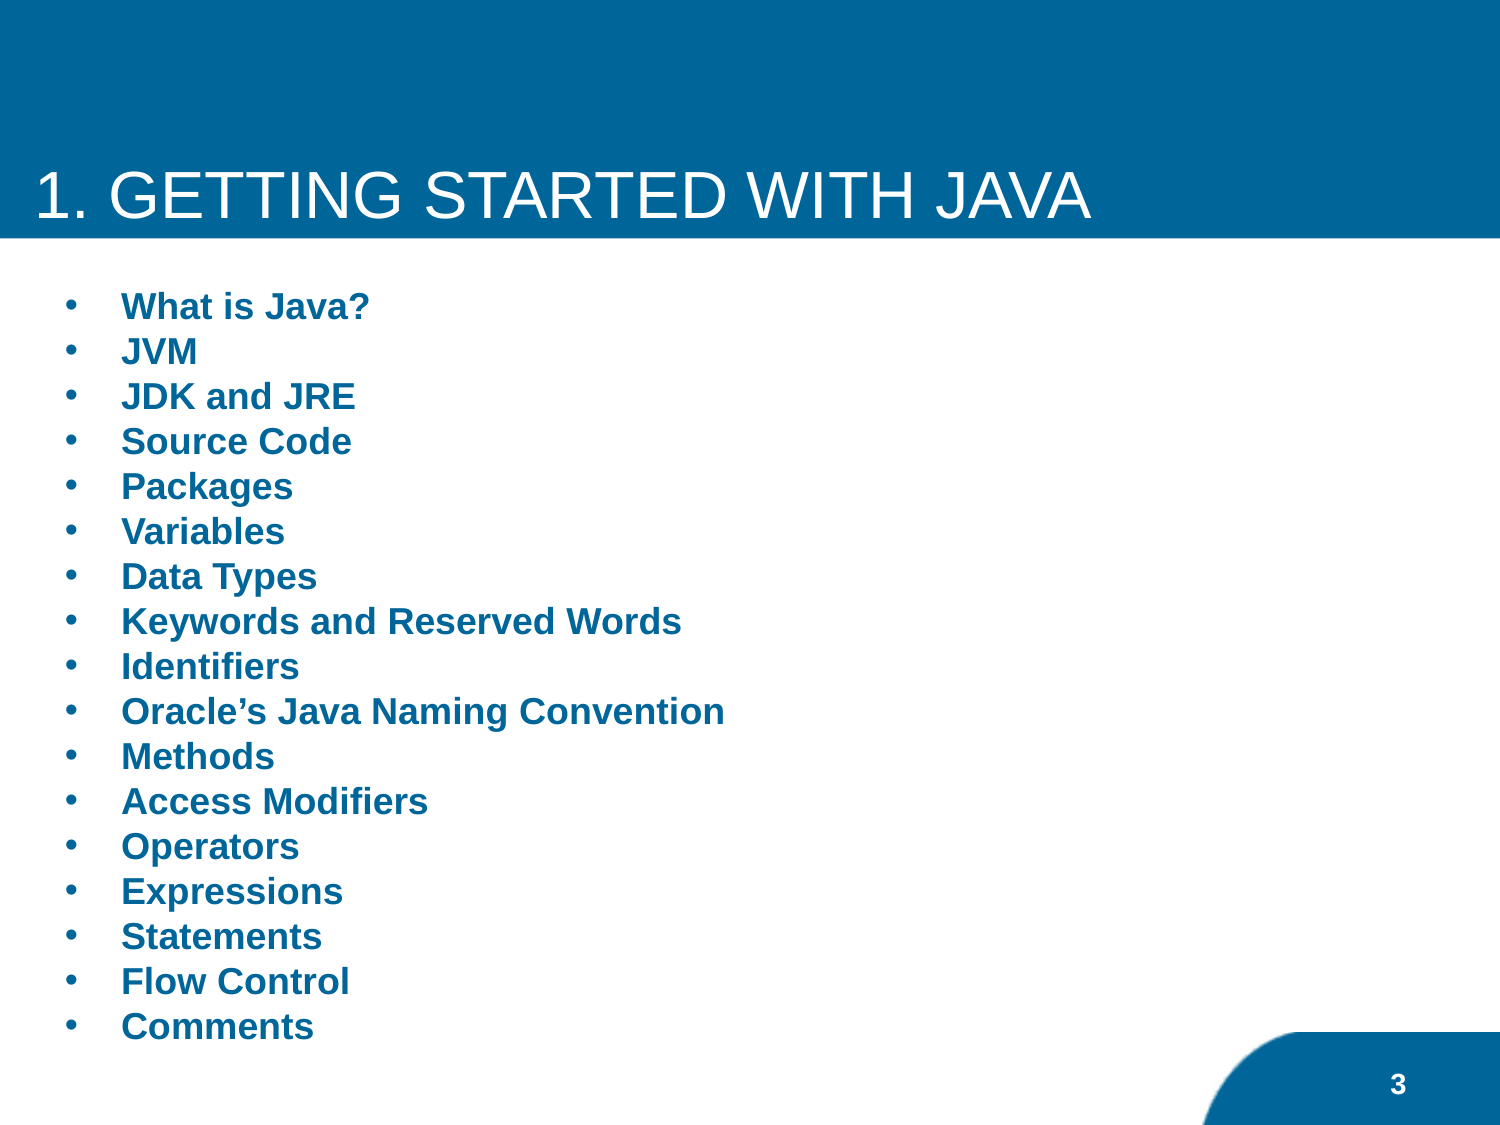

1. Getting Started with Java

What is Java?
JVM
JDK and JRE
Source Code
Packages
Variables
Data Types
Keywords and Reserved Words
Identifiers
Oracle’s Java Naming Convention
Methods
Access Modifiers
Operators
Expressions
Statements
Flow Control
Comments
3